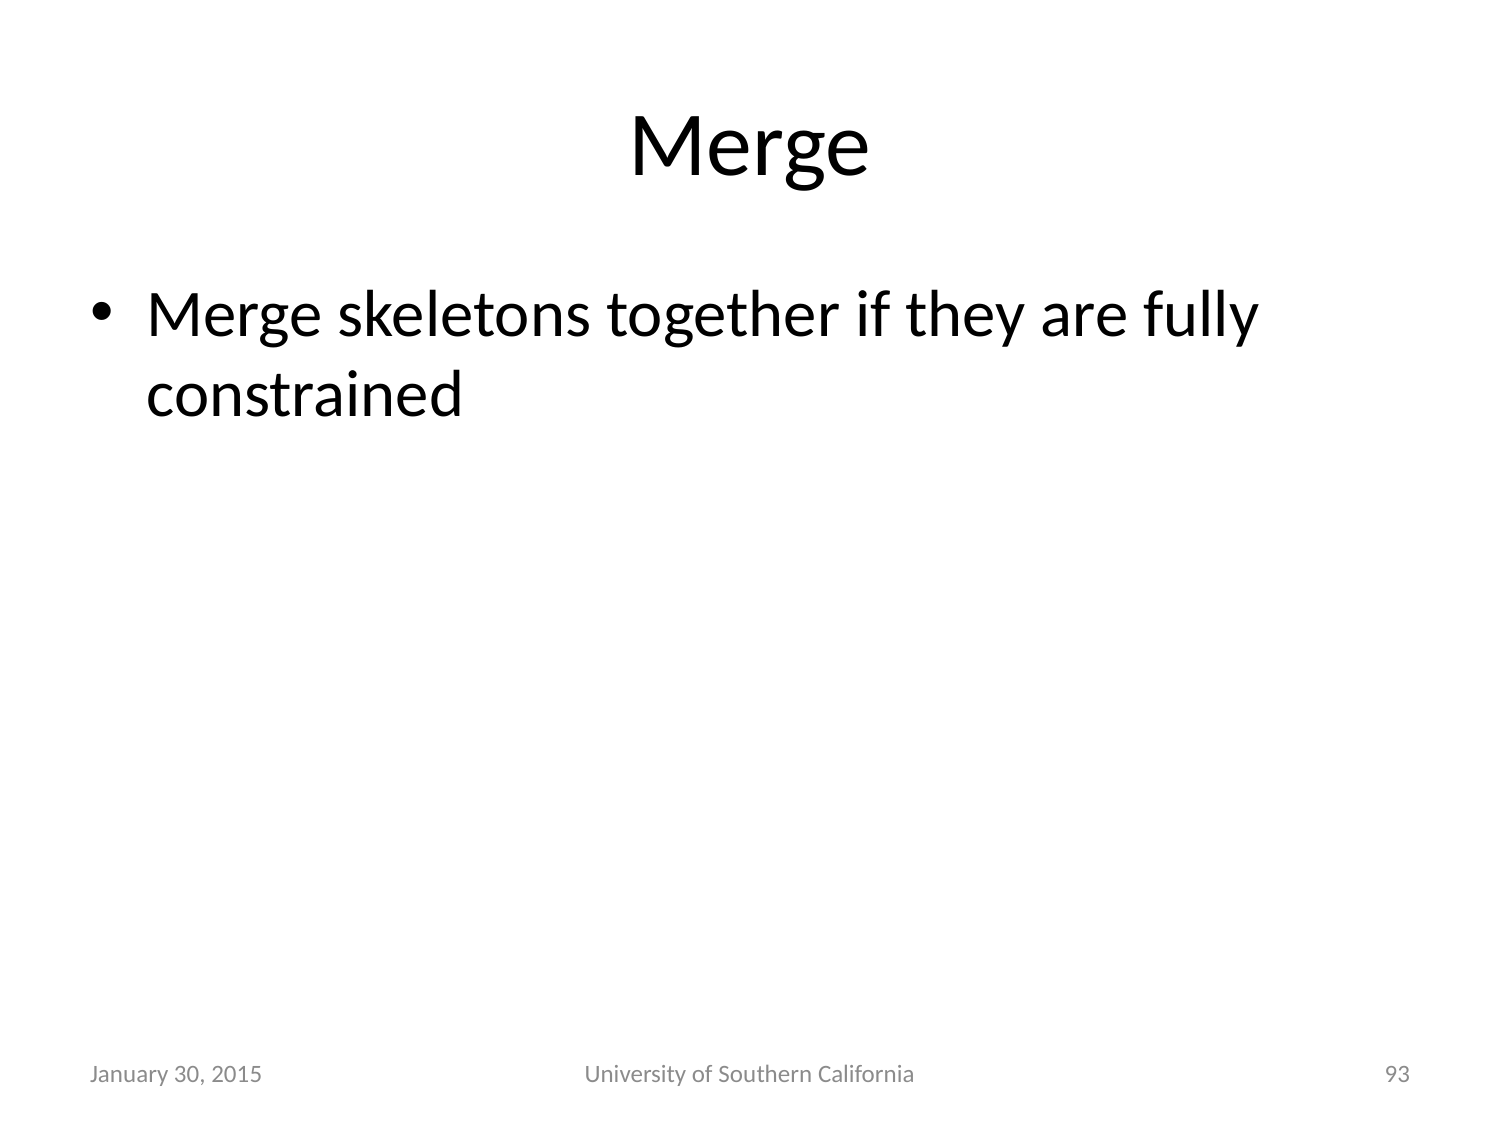

# Merge
Merge skeletons together if they are fully constrained
January 30, 2015
University of Southern California
93